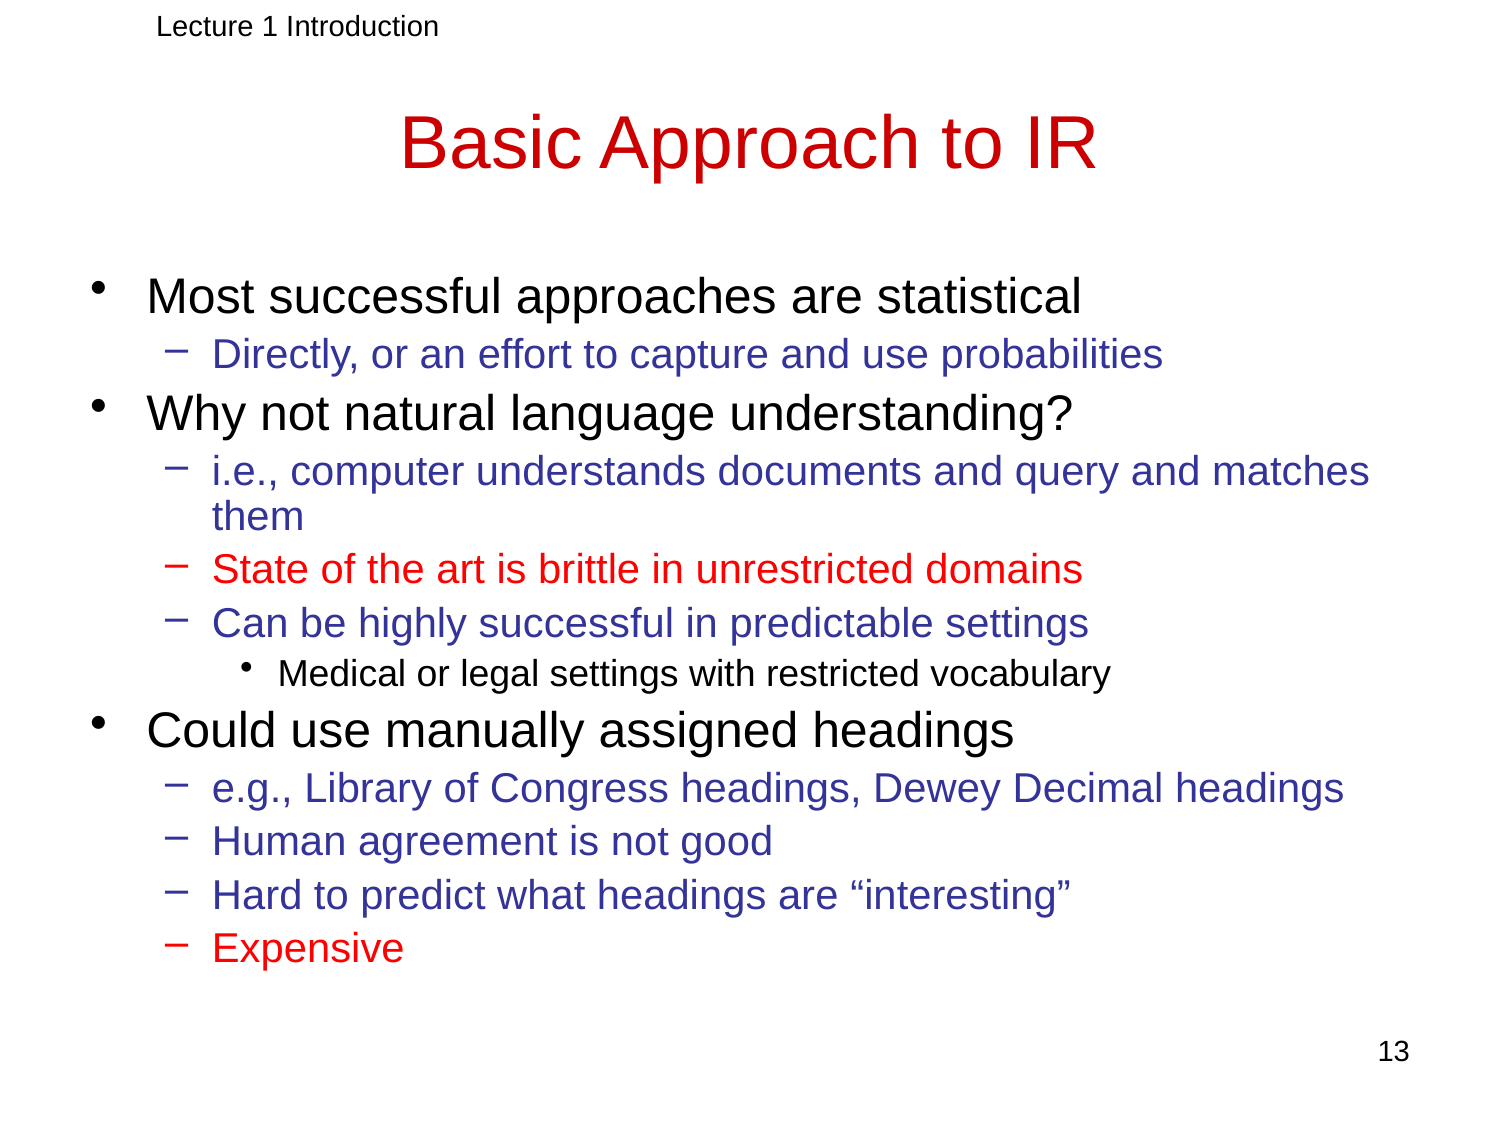

Lecture 1 Introduction
# Basic Approach to IR
Most successful approaches are statistical
Directly, or an effort to capture and use probabilities
Why not natural language understanding?
i.e., computer understands documents and query and matches them
State of the art is brittle in unrestricted domains
Can be highly successful in predictable settings
Medical or legal settings with restricted vocabulary
Could use manually assigned headings
e.g., Library of Congress headings, Dewey Decimal headings
Human agreement is not good
Hard to predict what headings are “interesting”
Expensive

13